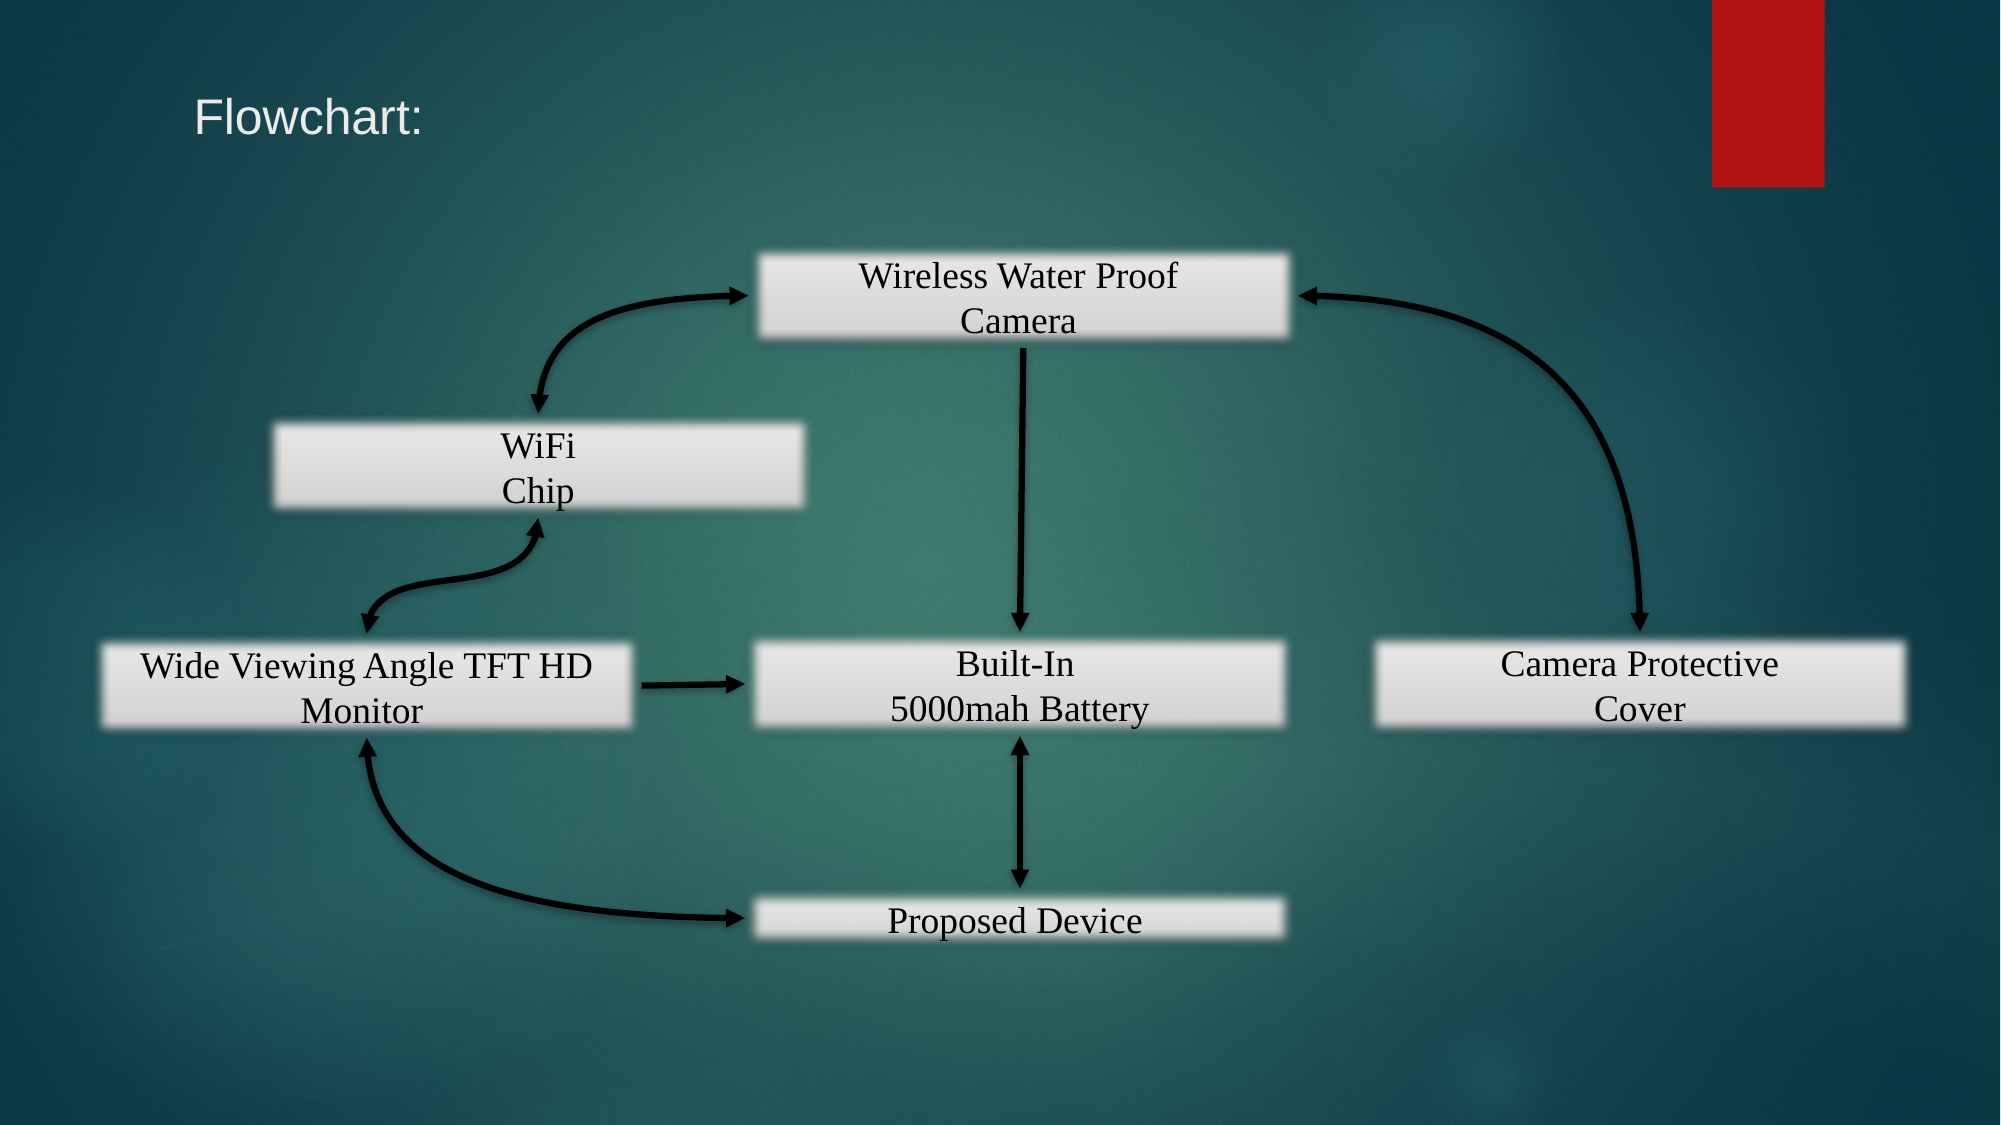

# Flowchart:
Wireless Water Proof
Camera
WiFi
Chip
Built-In
5000mah Battery
Camera Protective
 Cover
Wide Viewing Angle TFT HD Monitor
Proposed Device